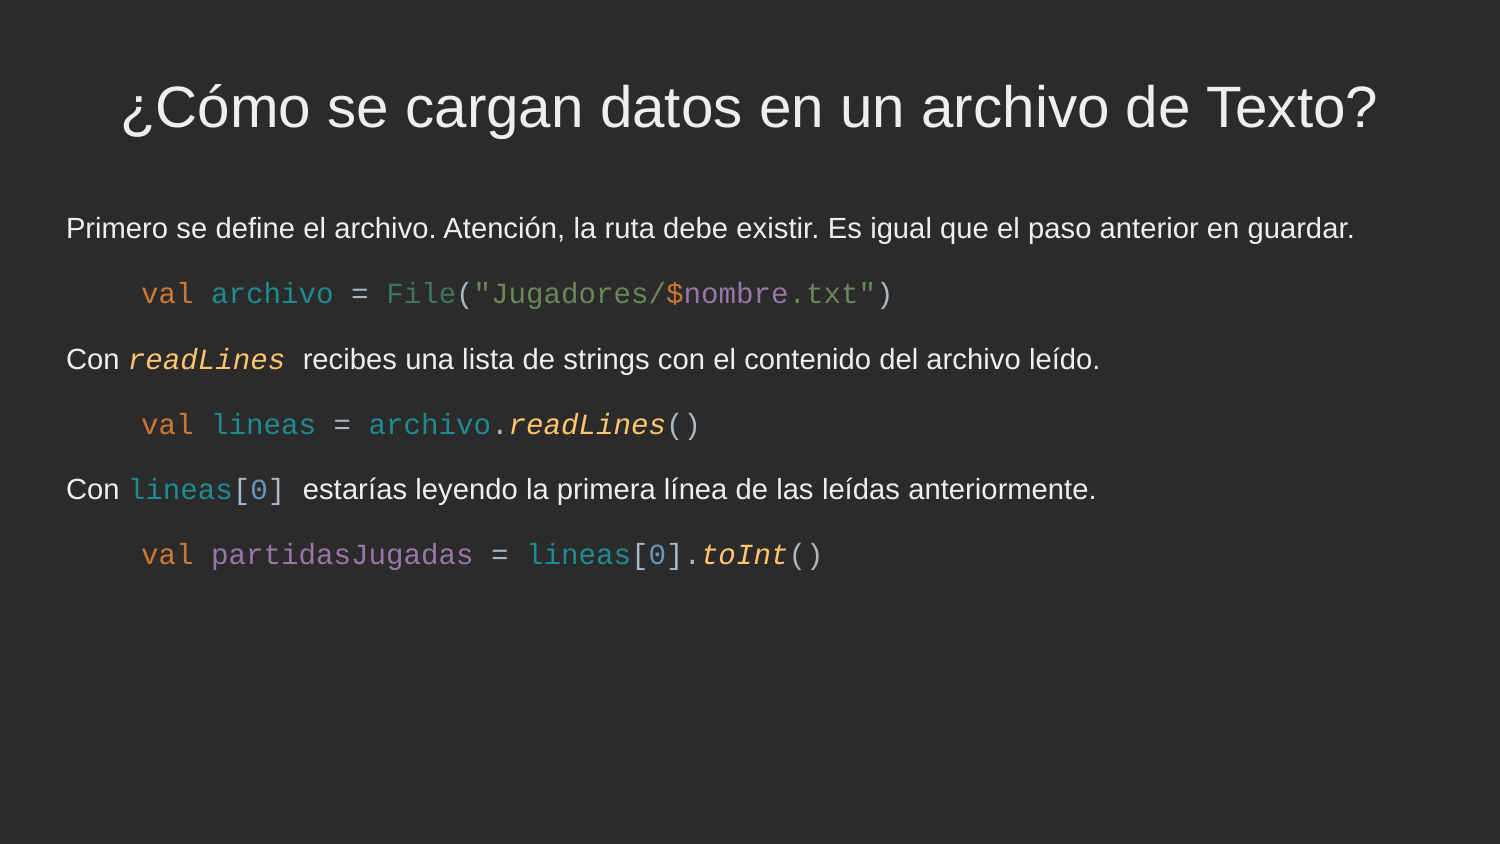

¿Cómo se cargan datos en un archivo de Texto?
Primero se define el archivo. Atención, la ruta debe existir. Es igual que el paso anterior en guardar.
val archivo = File("Jugadores/$nombre.txt")
Con readLines recibes una lista de strings con el contenido del archivo leído.
val lineas = archivo.readLines()
Con lineas[0] estarías leyendo la primera línea de las leídas anteriormente.
val partidasJugadas = lineas[0].toInt()